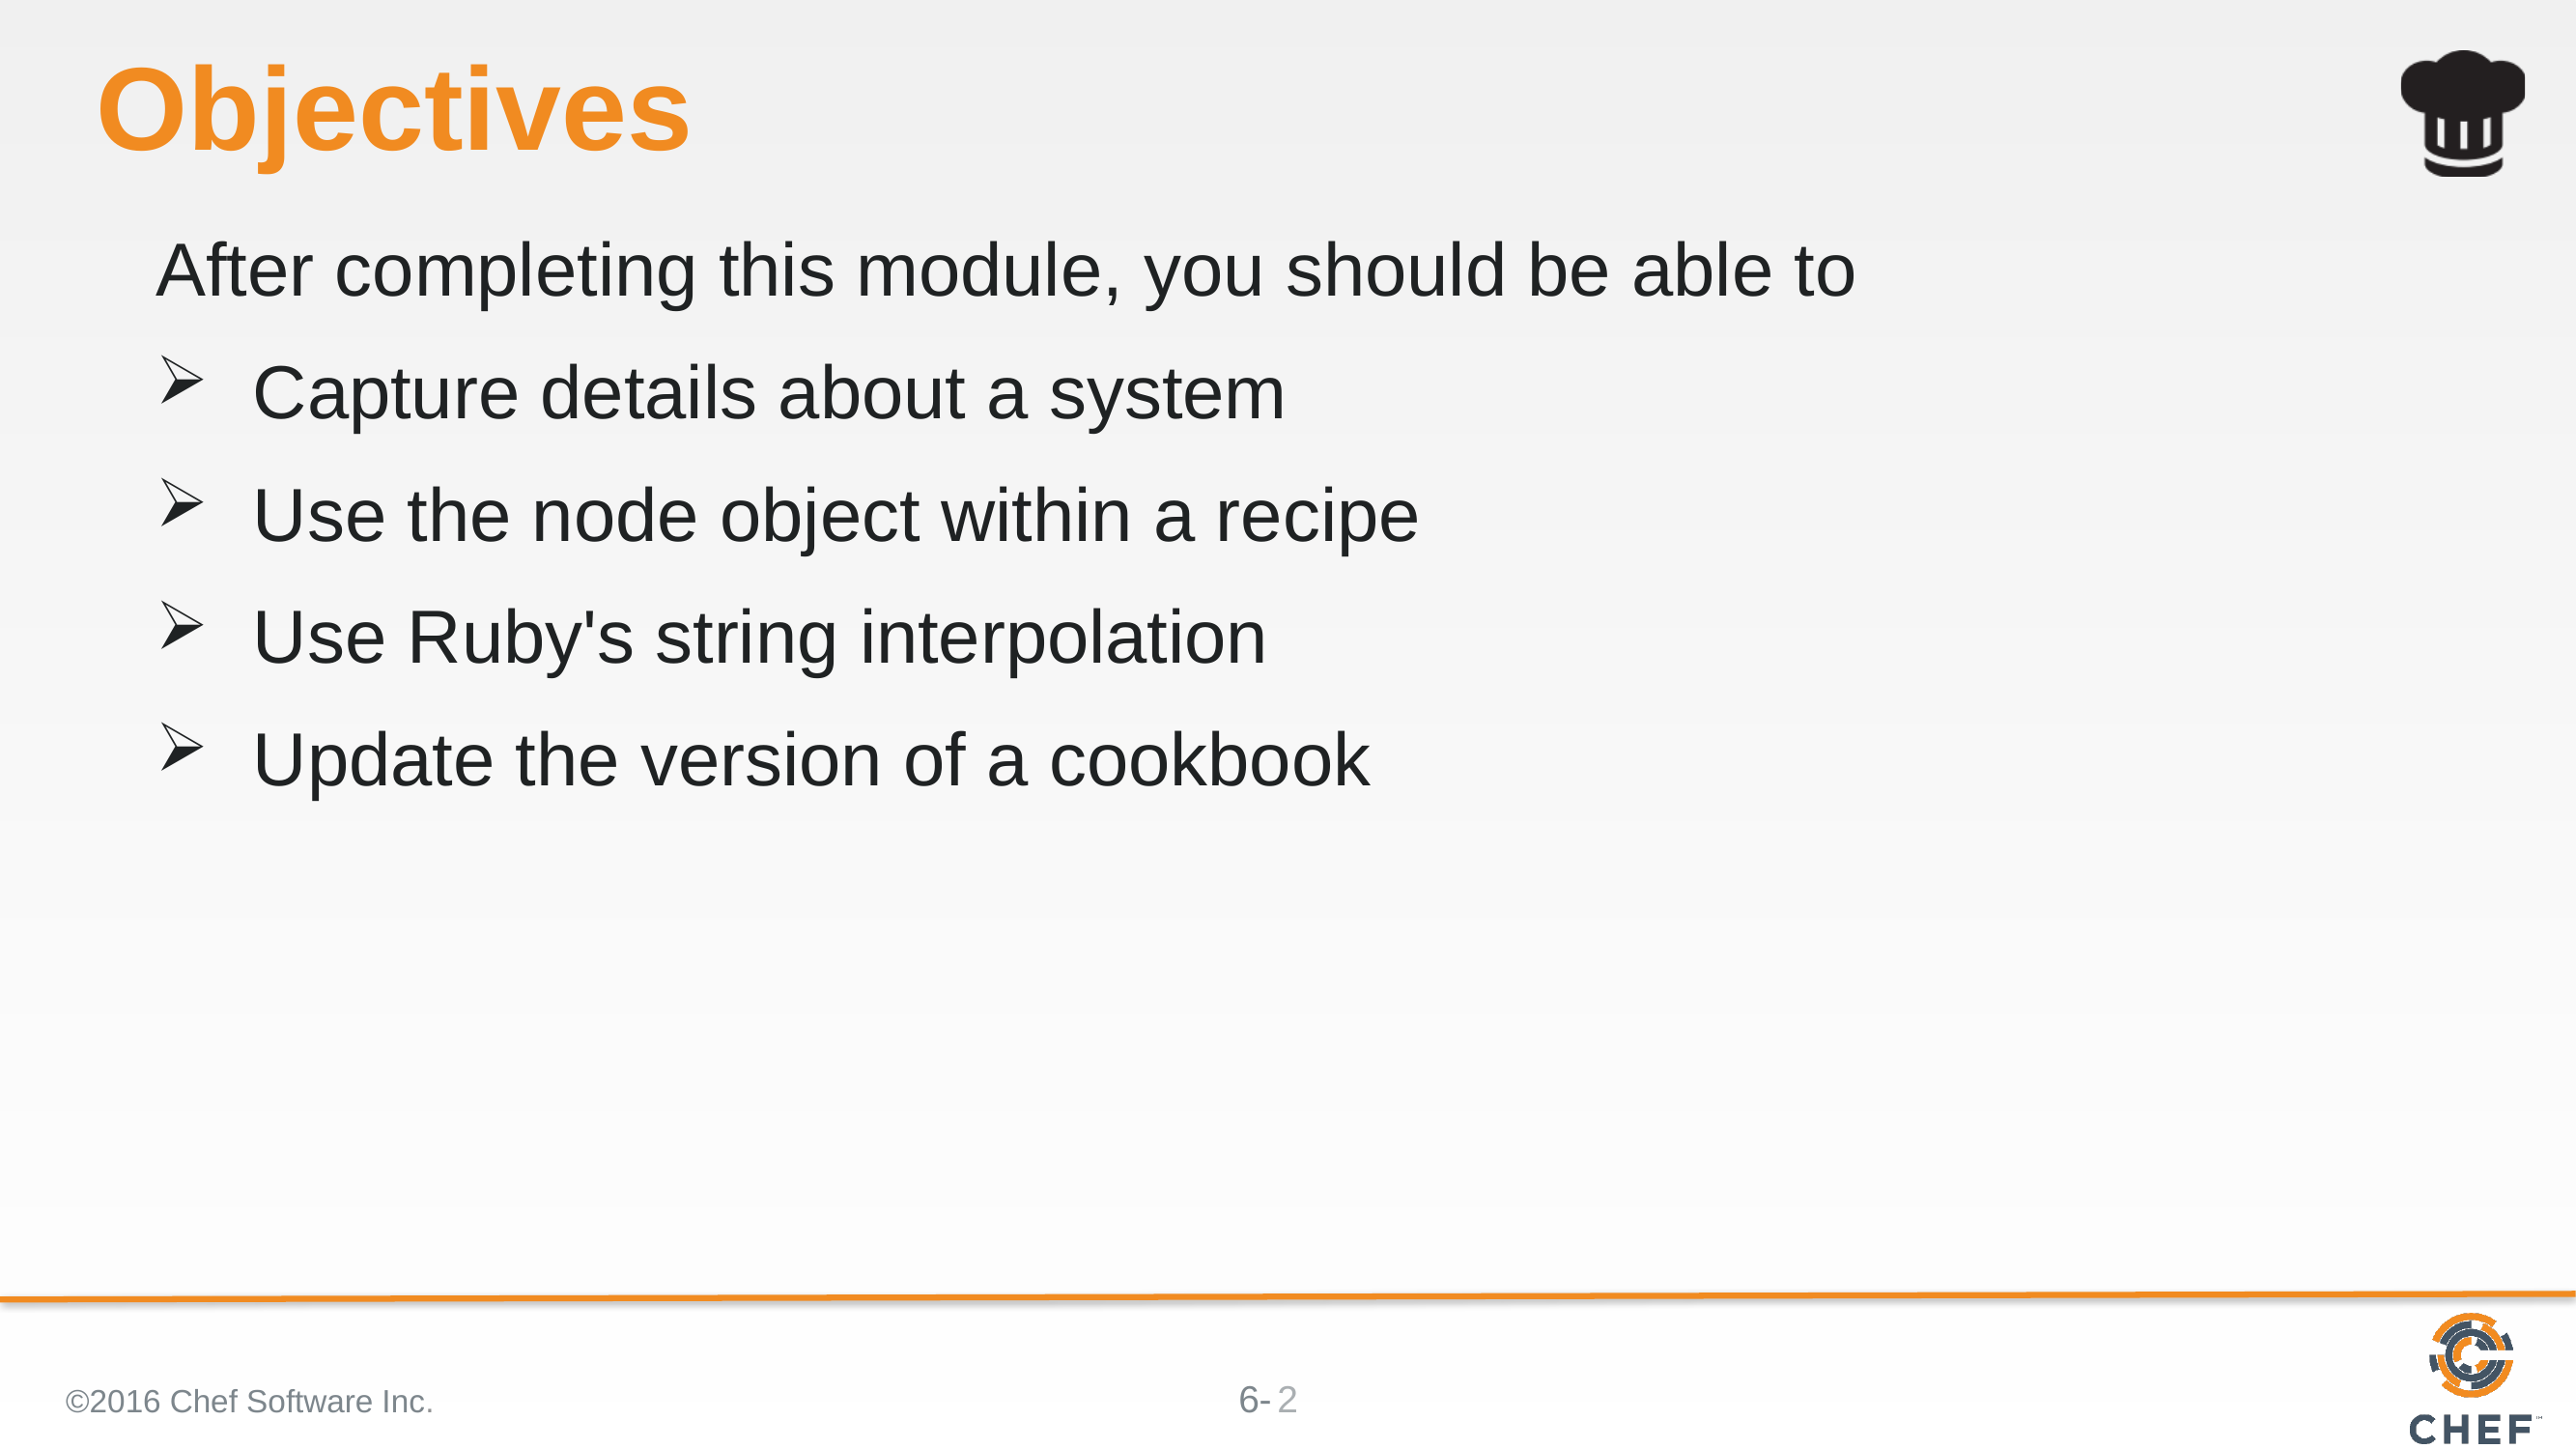

# Objectives
After completing this module, you should be able to
Capture details about a system
Use the node object within a recipe
Use Ruby's string interpolation
Update the version of a cookbook

©2016 Chef Software Inc.
2